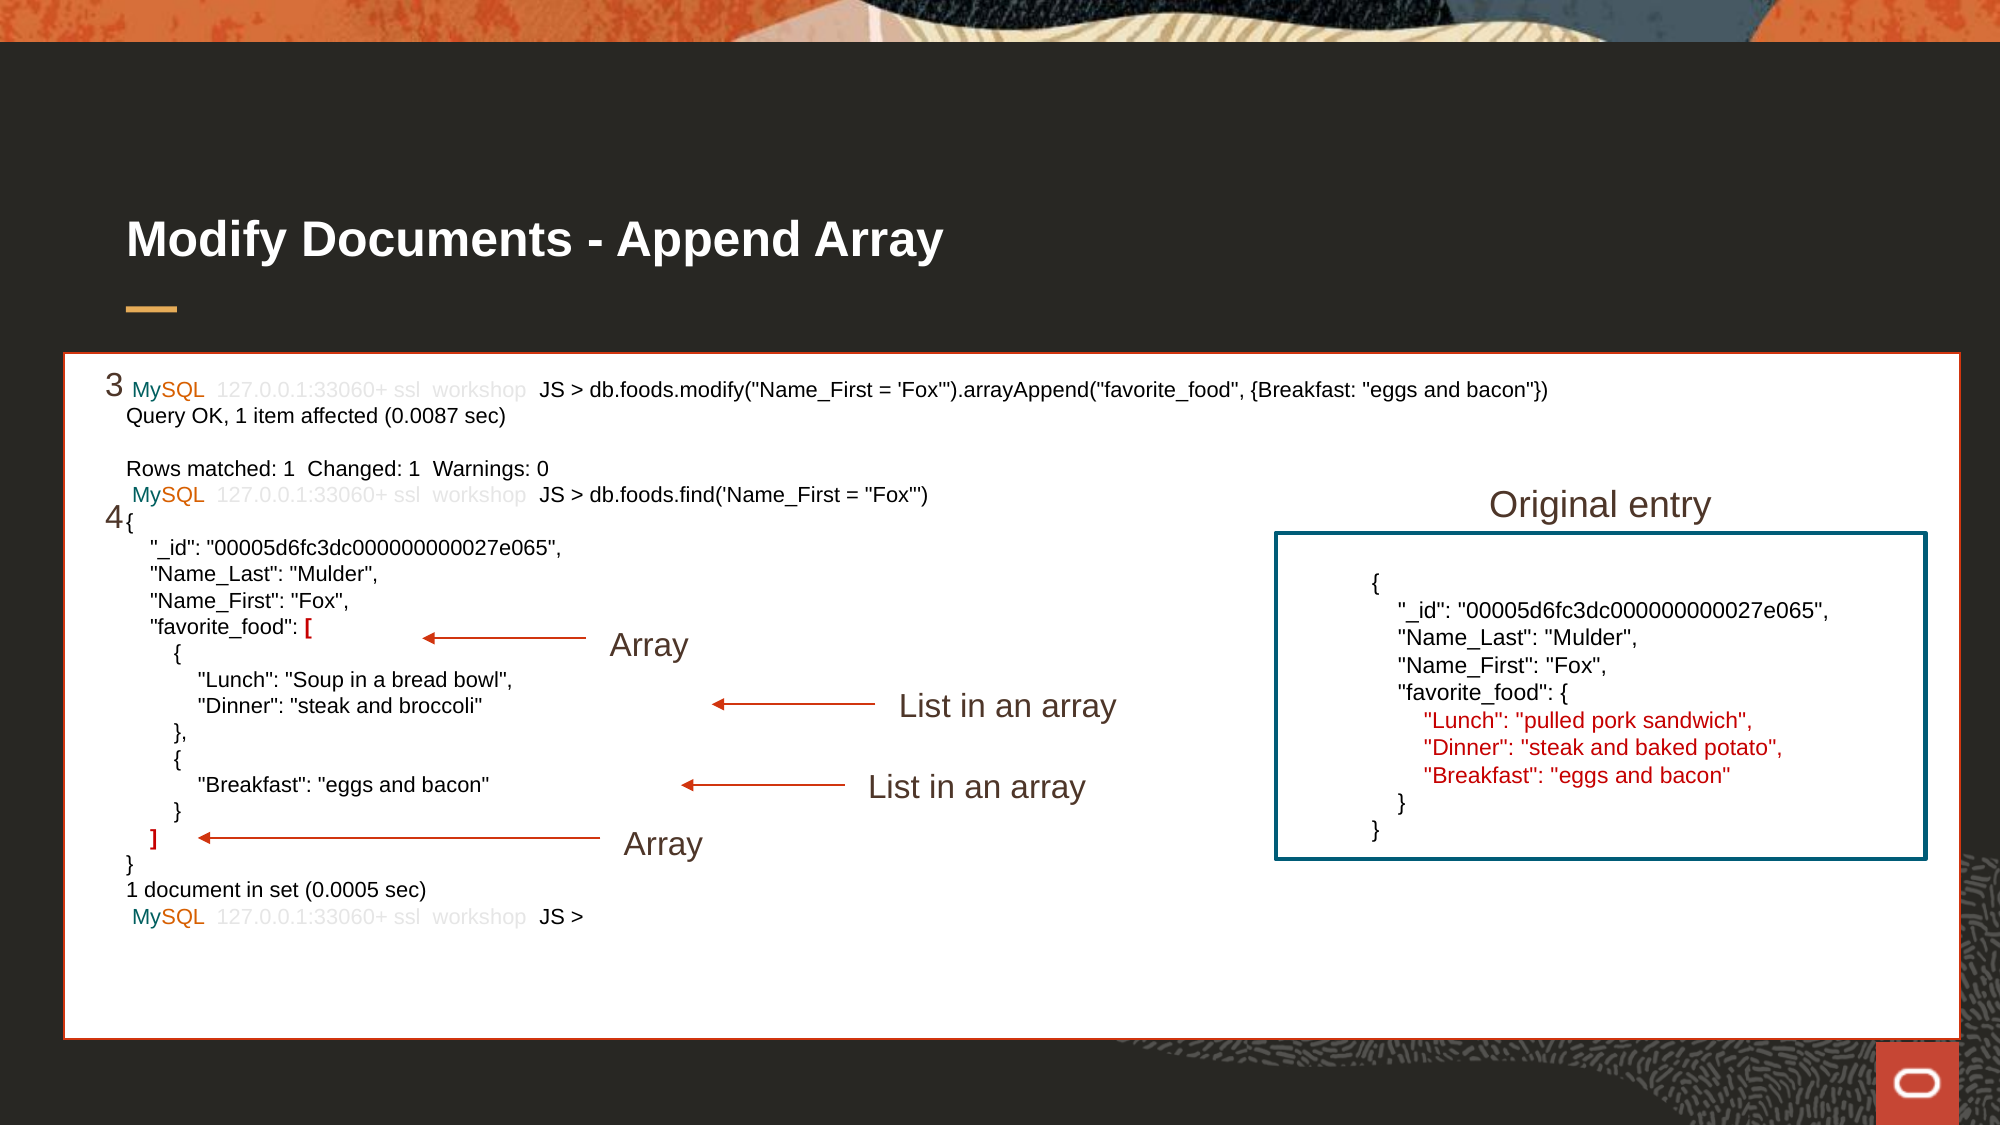

# Modify Documents - Append Array

3

4
 MySQL  127.0.0.1:33060+ ssl  workshop  JS > db.foods.modify("Name_First = 'Fox'").arrayAppend("favorite_food", {Breakfast: "eggs and bacon"})
Query OK, 1 item affected (0.0087 sec)

Rows matched: 1  Changed: 1  Warnings: 0
 MySQL  127.0.0.1:33060+ ssl  workshop  JS > db.foods.find('Name_First = "Fox"')
{
    "_id": "00005d6fc3dc000000000027e065",
    "Name_Last": "Mulder",
    "Name_First": "Fox",
    "favorite_food": [
        {
            "Lunch": "Soup in a bread bowl",
            "Dinner": "steak and broccoli"
        },
        {
            "Breakfast": "eggs and bacon"
        }
    ]
}
1 document in set (0.0005 sec)
 MySQL  127.0.0.1:33060+ ssl  workshop  JS >
Original entry

{
    "_id": "00005d6fc3dc000000000027e065",
    "Name_Last": "Mulder",
    "Name_First": "Fox",
    "favorite_food": {
        "Lunch": "pulled pork sandwich",
        "Dinner": "steak and baked potato",
        "Breakfast": "eggs and bacon"
    }
}
Array

List in an array

List in an array

Array

44